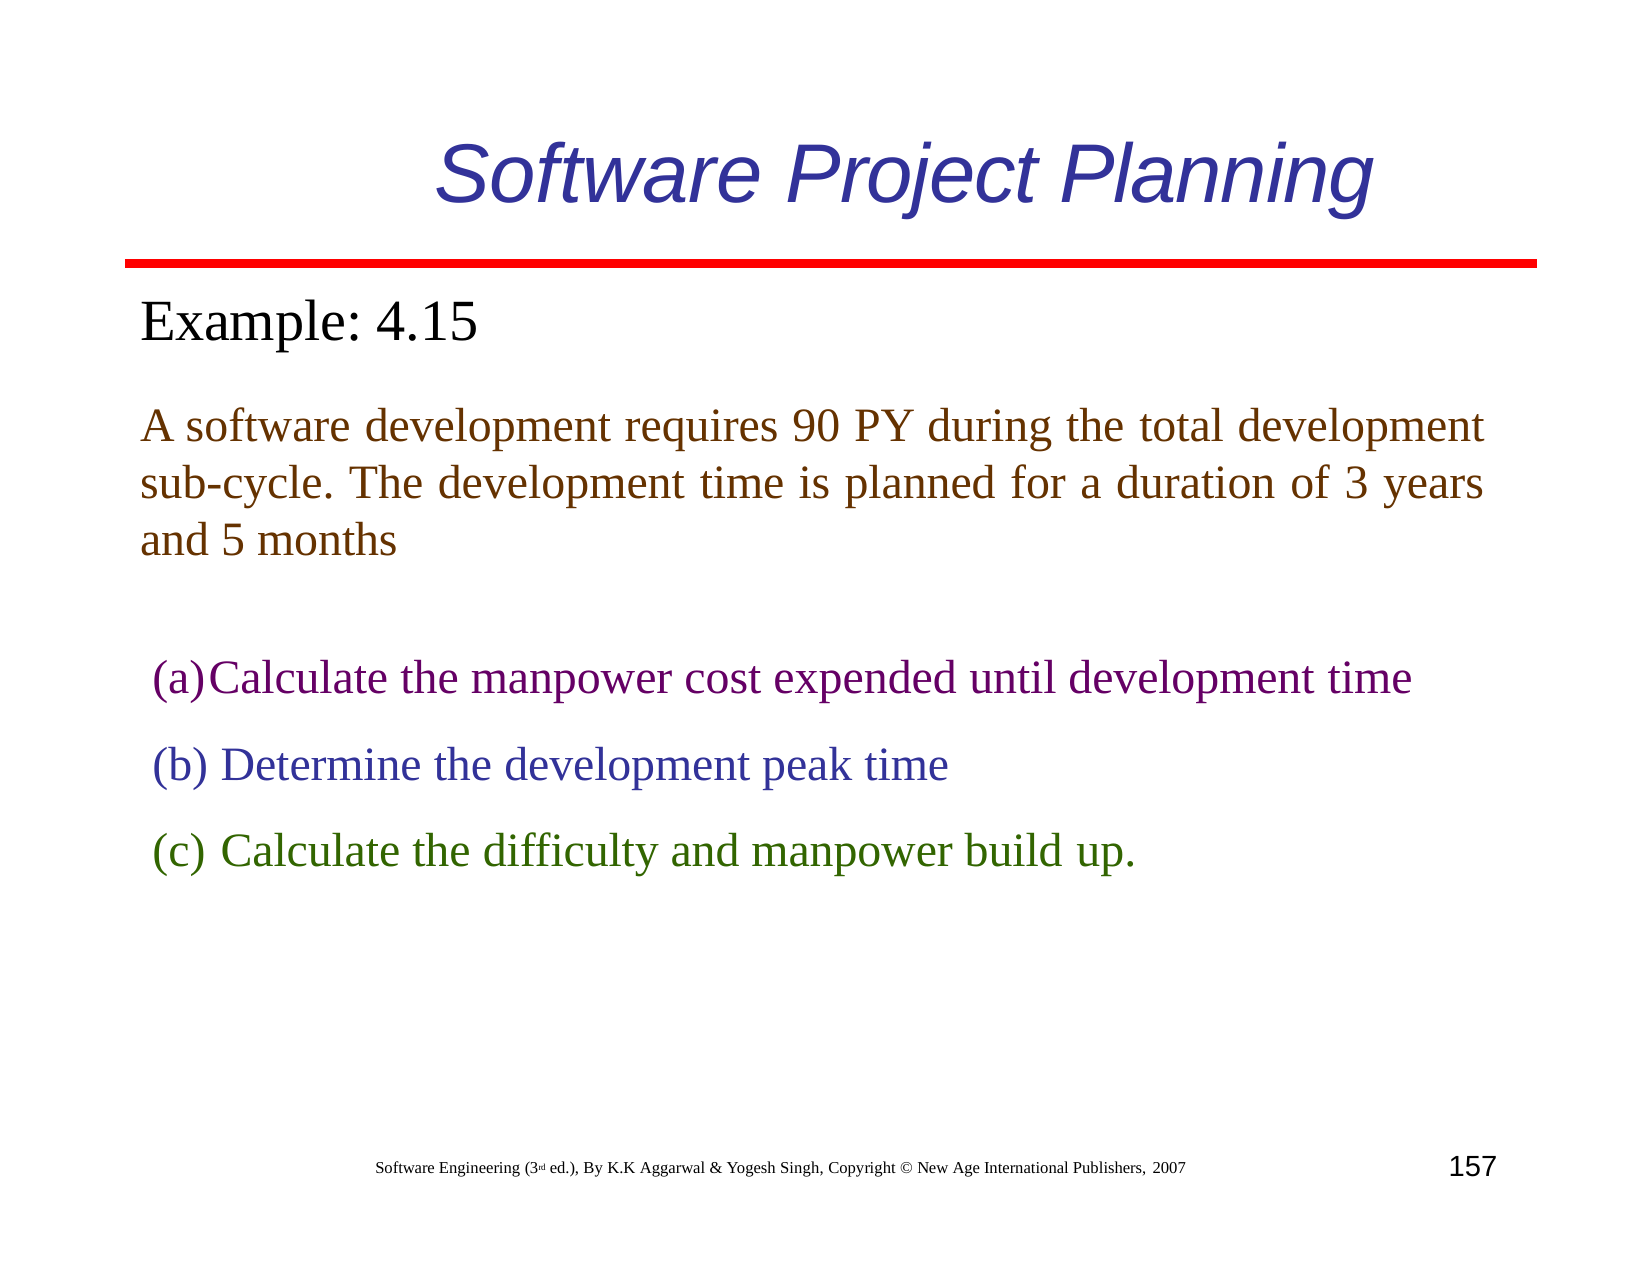

# Software Project Planning

Example: 4.15
A software development requires 90 PY during the total development  sub-cycle. The development time is planned for a duration of 3 years  and 5 months

Calculate the manpower cost expended until development time
Determine the development peak time
Calculate the difficulty and manpower build up.
157
Software Engineering (3rd  ed.), By K.K Aggarwal & Yogesh Singh, Copyright © New Age International Publishers, 2007